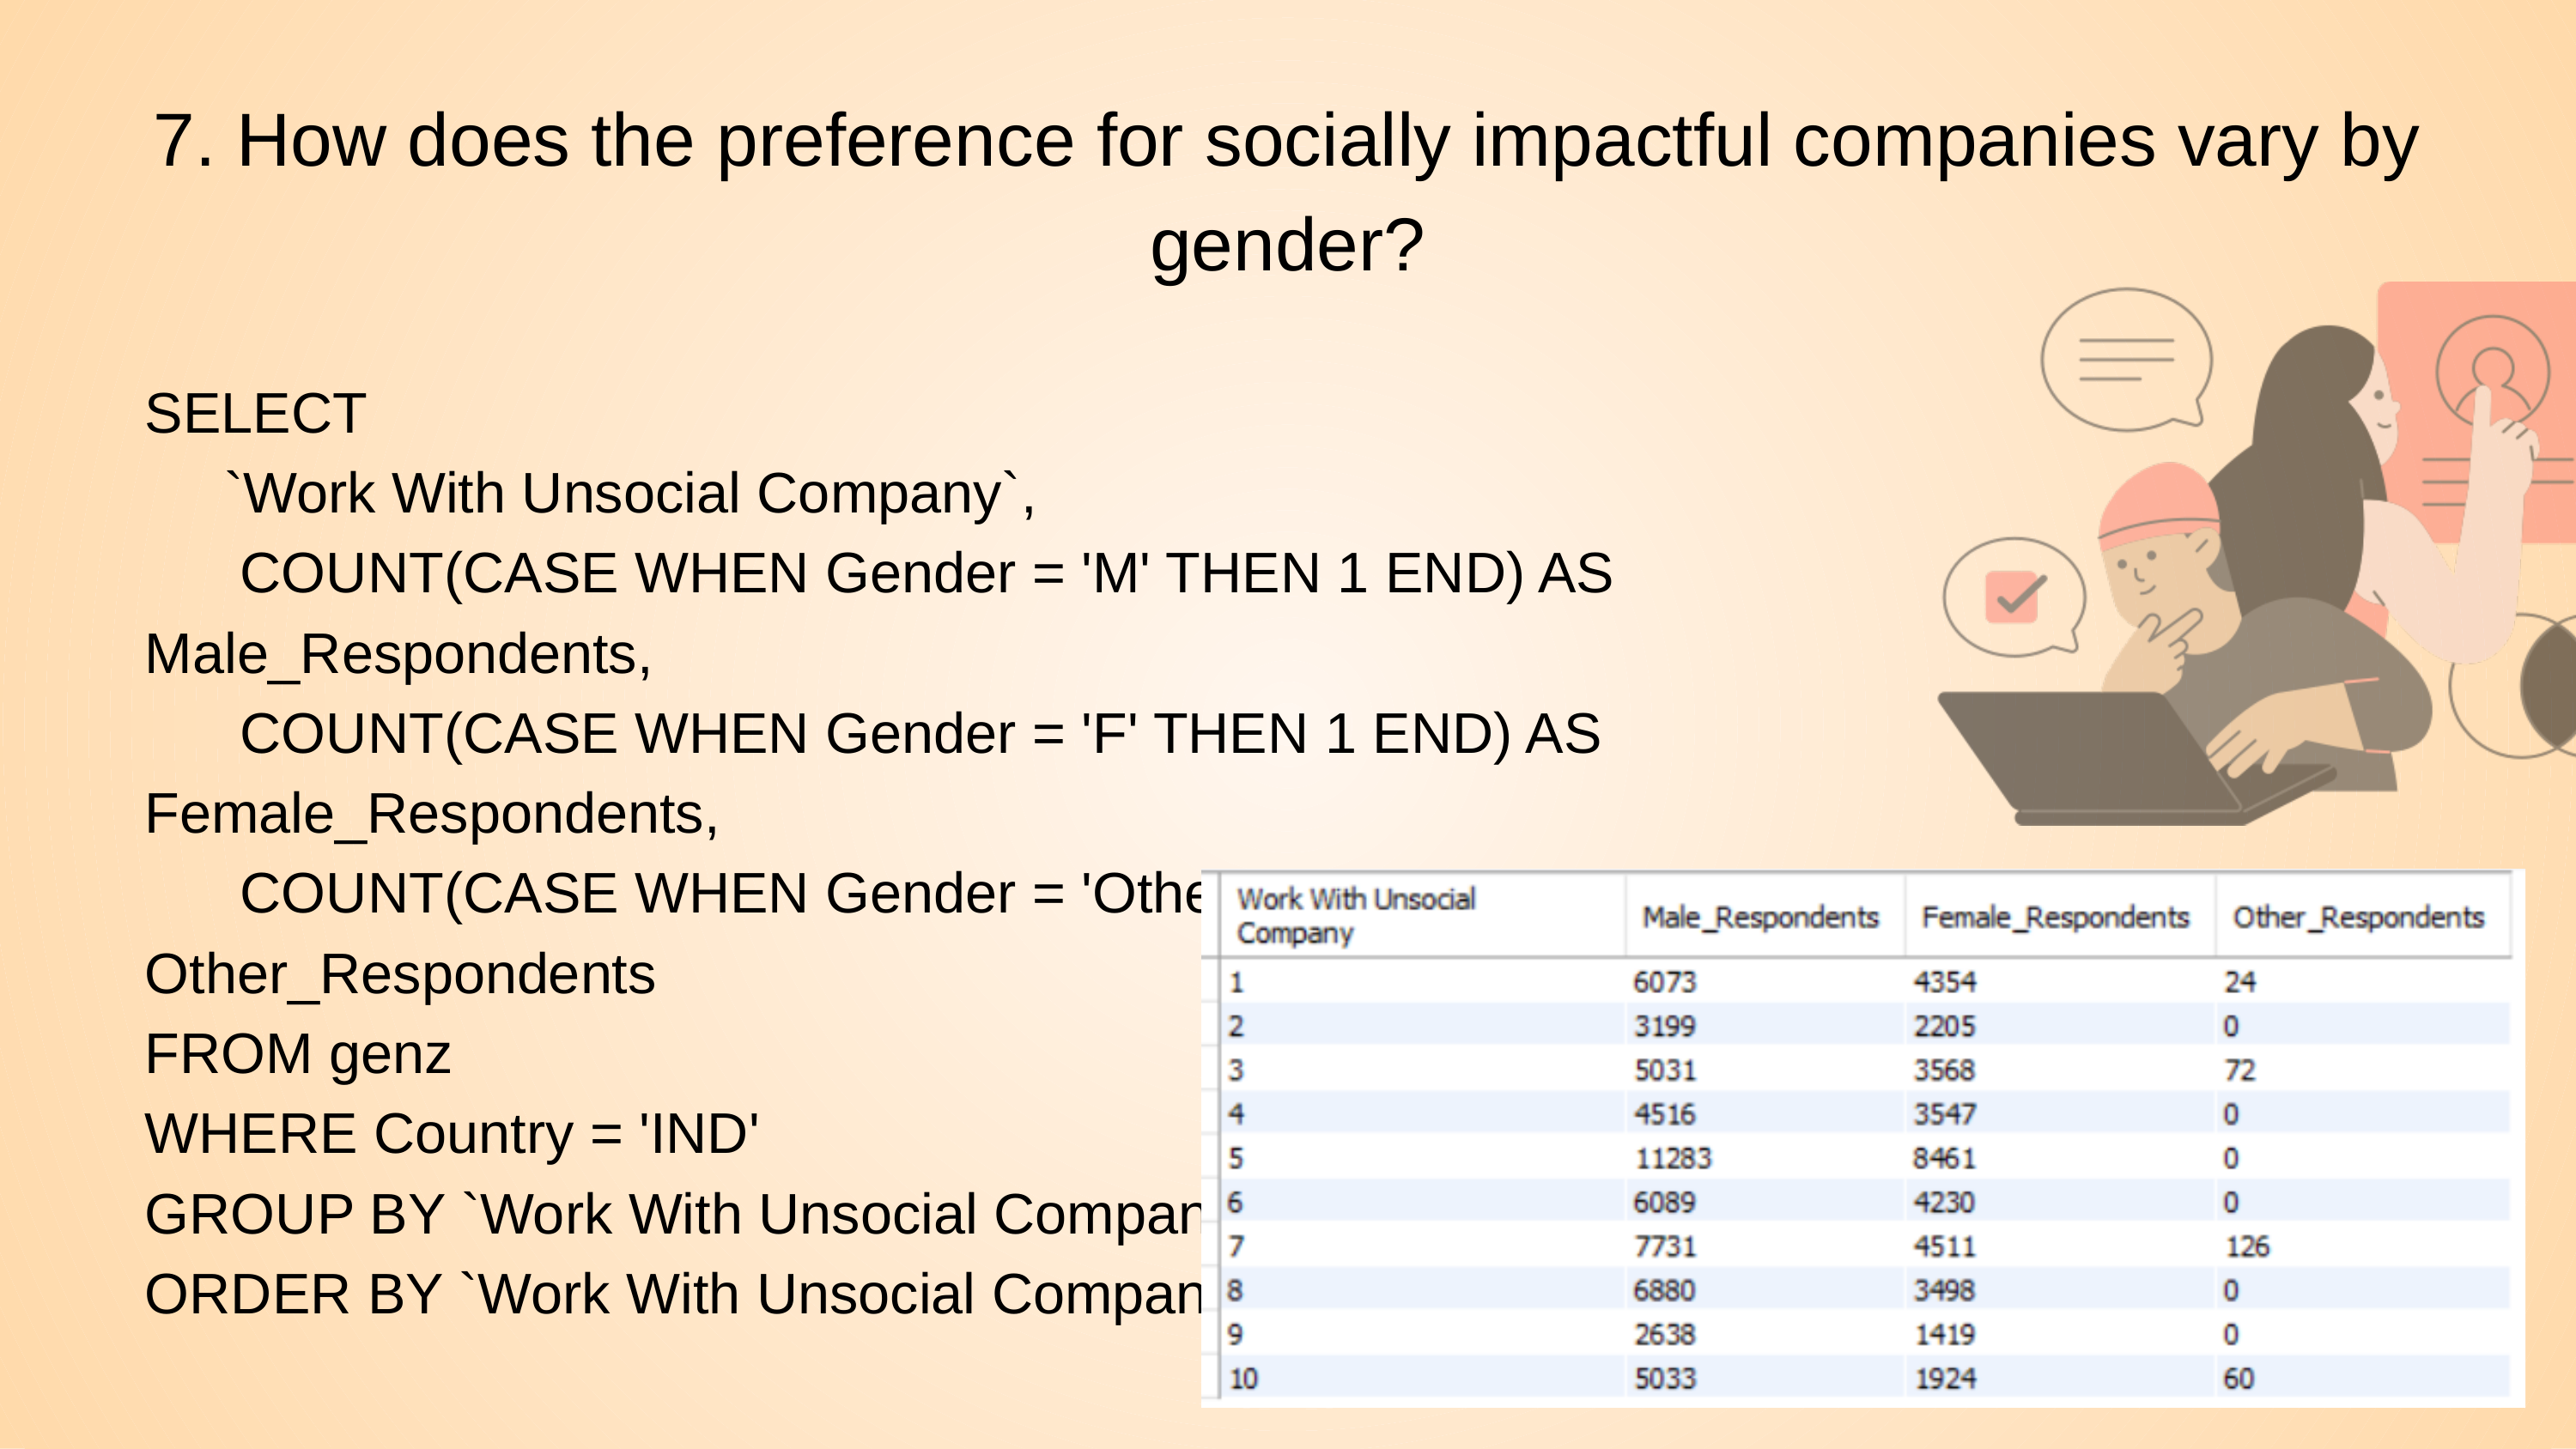

7. How does the preference for socially impactful companies vary by gender?

SELECT
     `Work With Unsocial Company`,
      COUNT(CASE WHEN Gender = 'M' THEN 1 END) AS Male_Respondents,
      COUNT(CASE WHEN Gender = 'F' THEN 1 END) AS Female_Respondents,
      COUNT(CASE WHEN Gender = 'Other' THEN 1 END) AS Other_Respondents
FROM genz
WHERE Country = 'IND'
GROUP BY `Work With Unsocial Company`
ORDER BY `Work With Unsocial Company`;